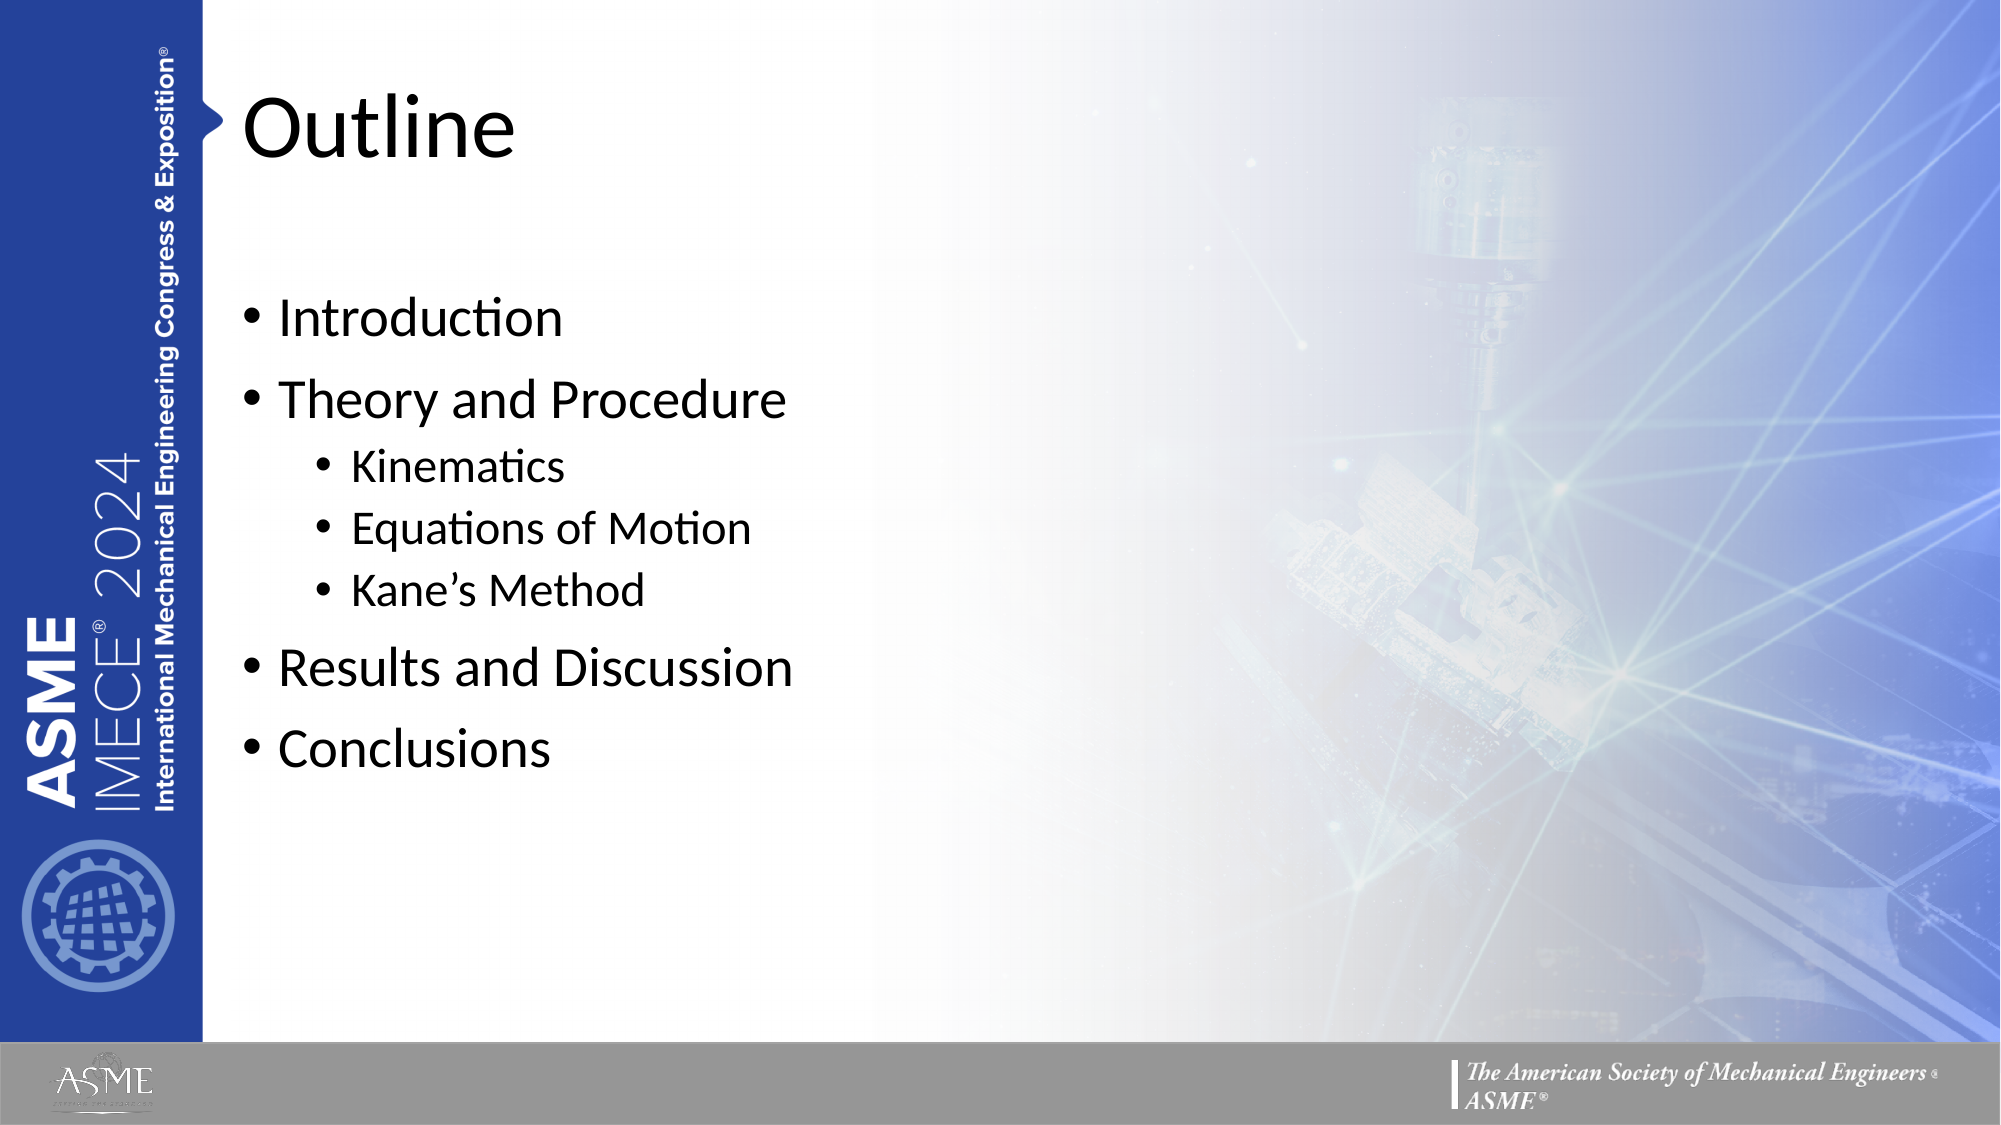

# Outline
Introduction
Theory and Procedure
Kinematics
Equations of Motion
Kane’s Method
Results and Discussion
Conclusions